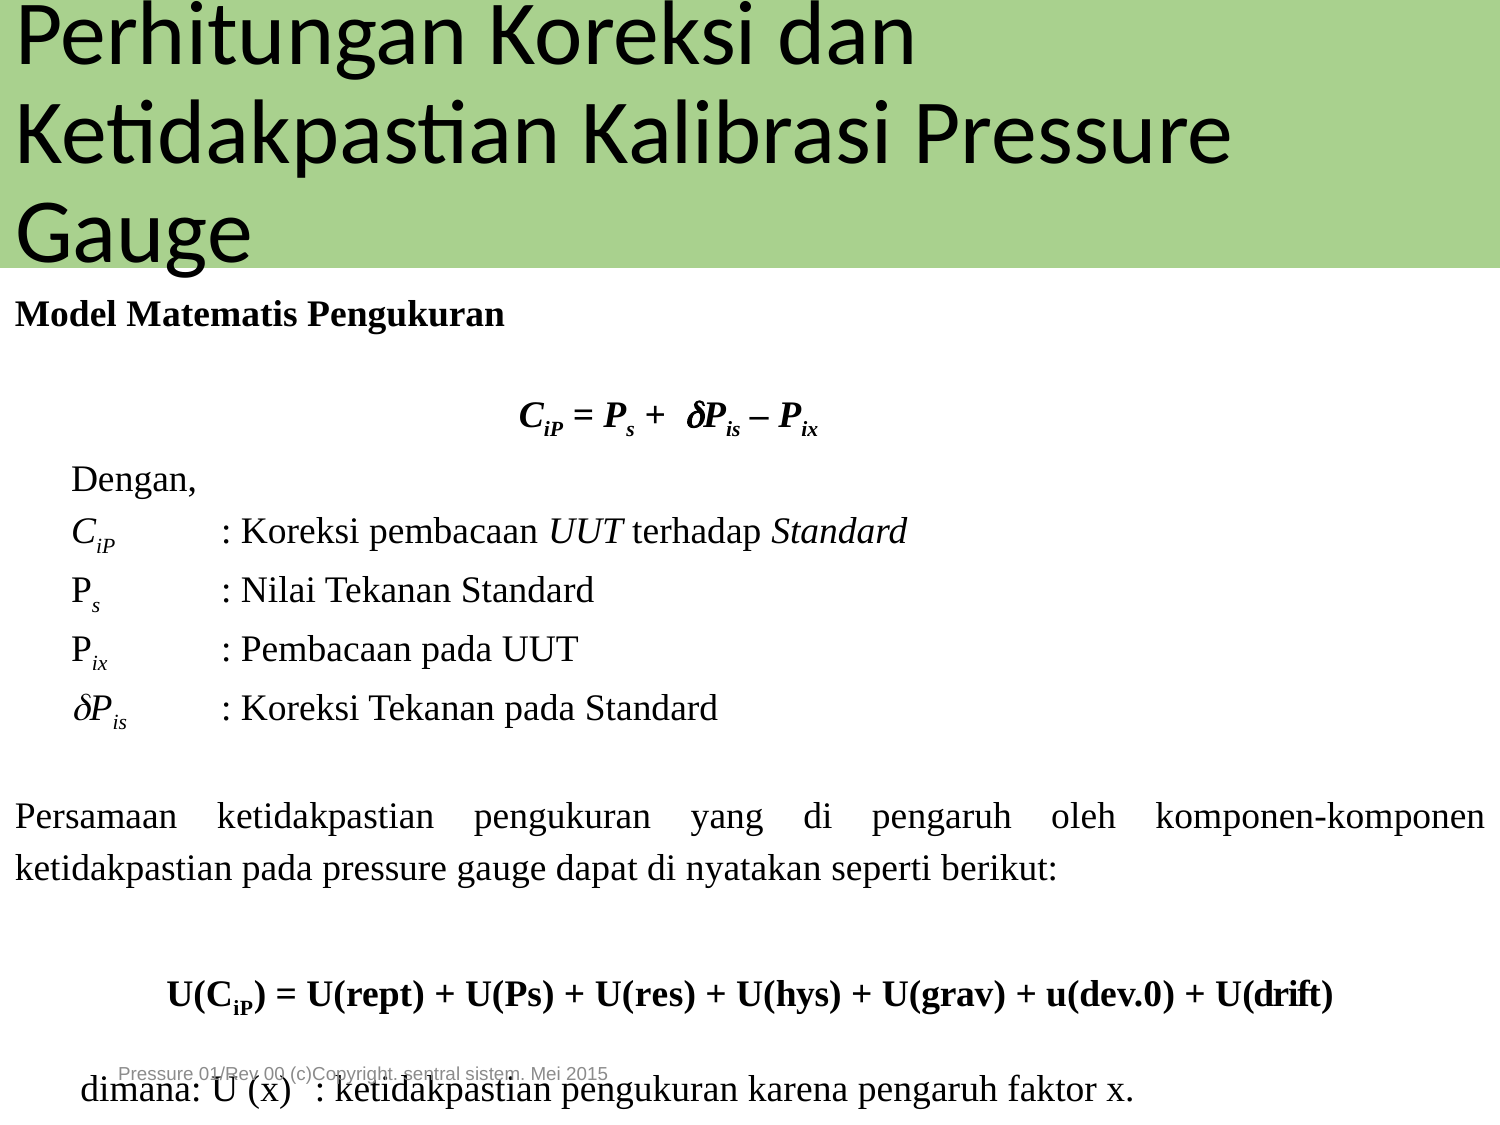

# Perhitungan Koreksi dan Ketidakpastian Kalibrasi Pressure Gauge
Model Matematis Pengukuran

CiP = Ps +  δPis – Pix
Dengan,
CiP	: Koreksi pembacaan UUT terhadap Standard
Ps 	: Nilai Tekanan Standard
Pix	: Pembacaan pada UUT
δPis	: Koreksi Tekanan pada Standard
Persamaan ketidakpastian pengukuran yang di pengaruh oleh komponen-komponen ketidakpastian pada pressure gauge dapat di nyatakan seperti berikut:
U(CiP) = U(rept) + U(Ps) + U(res) + U(hys) + U(grav) + u(dev.0) + U(drift)

dimana: U (x)	: ketidakpastian pengukuran karena pengaruh faktor x.
Pressure 01/Rev 00 (c)Copyright. sentral sistem. Mei 2015